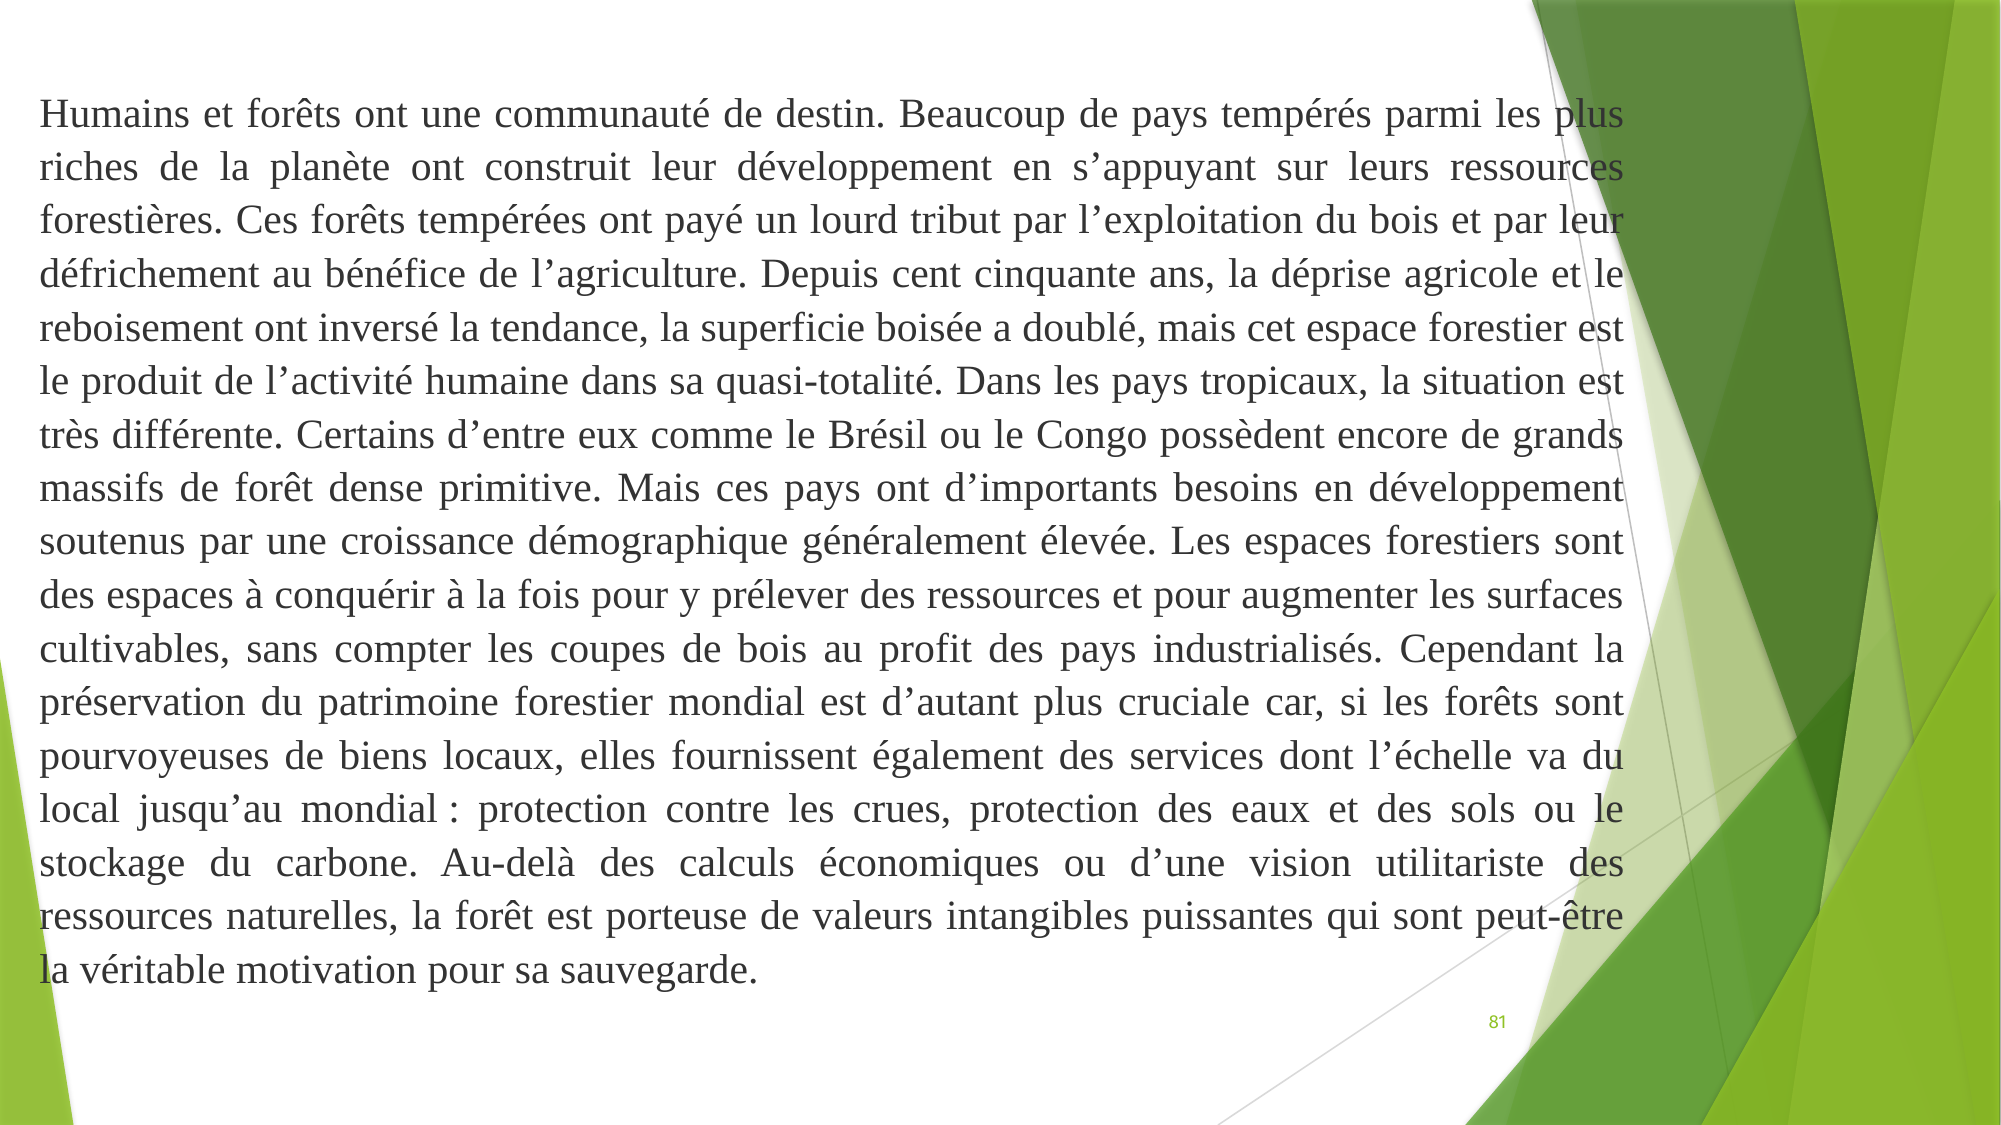

Humains et forêts ont une communauté de destin. Beaucoup de pays tempérés parmi les plus riches de la planète ont construit leur développement en s’appuyant sur leurs ressources forestières. Ces forêts tempérées ont payé un lourd tribut par l’exploitation du bois et par leur défrichement au bénéfice de l’agriculture. Depuis cent cinquante ans, la déprise agricole et le reboisement ont inversé la tendance, la superficie boisée a doublé, mais cet espace forestier est le produit de l’activité humaine dans sa quasi-totalité. Dans les pays tropicaux, la situation est très différente. Certains d’entre eux comme le Brésil ou le Congo possèdent encore de grands massifs de forêt dense primitive. Mais ces pays ont d’importants besoins en développement soutenus par une croissance démographique généralement élevée. Les espaces forestiers sont des espaces à conquérir à la fois pour y prélever des ressources et pour augmenter les surfaces cultivables, sans compter les coupes de bois au profit des pays industrialisés. Cependant la préservation du patrimoine forestier mondial est d’autant plus cruciale car, si les forêts sont pourvoyeuses de biens locaux, elles fournissent également des services dont l’échelle va du local jusqu’au mondial : protection contre les crues, protection des eaux et des sols ou le stockage du carbone. Au-delà des calculs économiques ou d’une vision utilitariste des ressources naturelles, la forêt est porteuse de valeurs intangibles puissantes qui sont peut-être la véritable motivation pour sa sauvegarde.
81